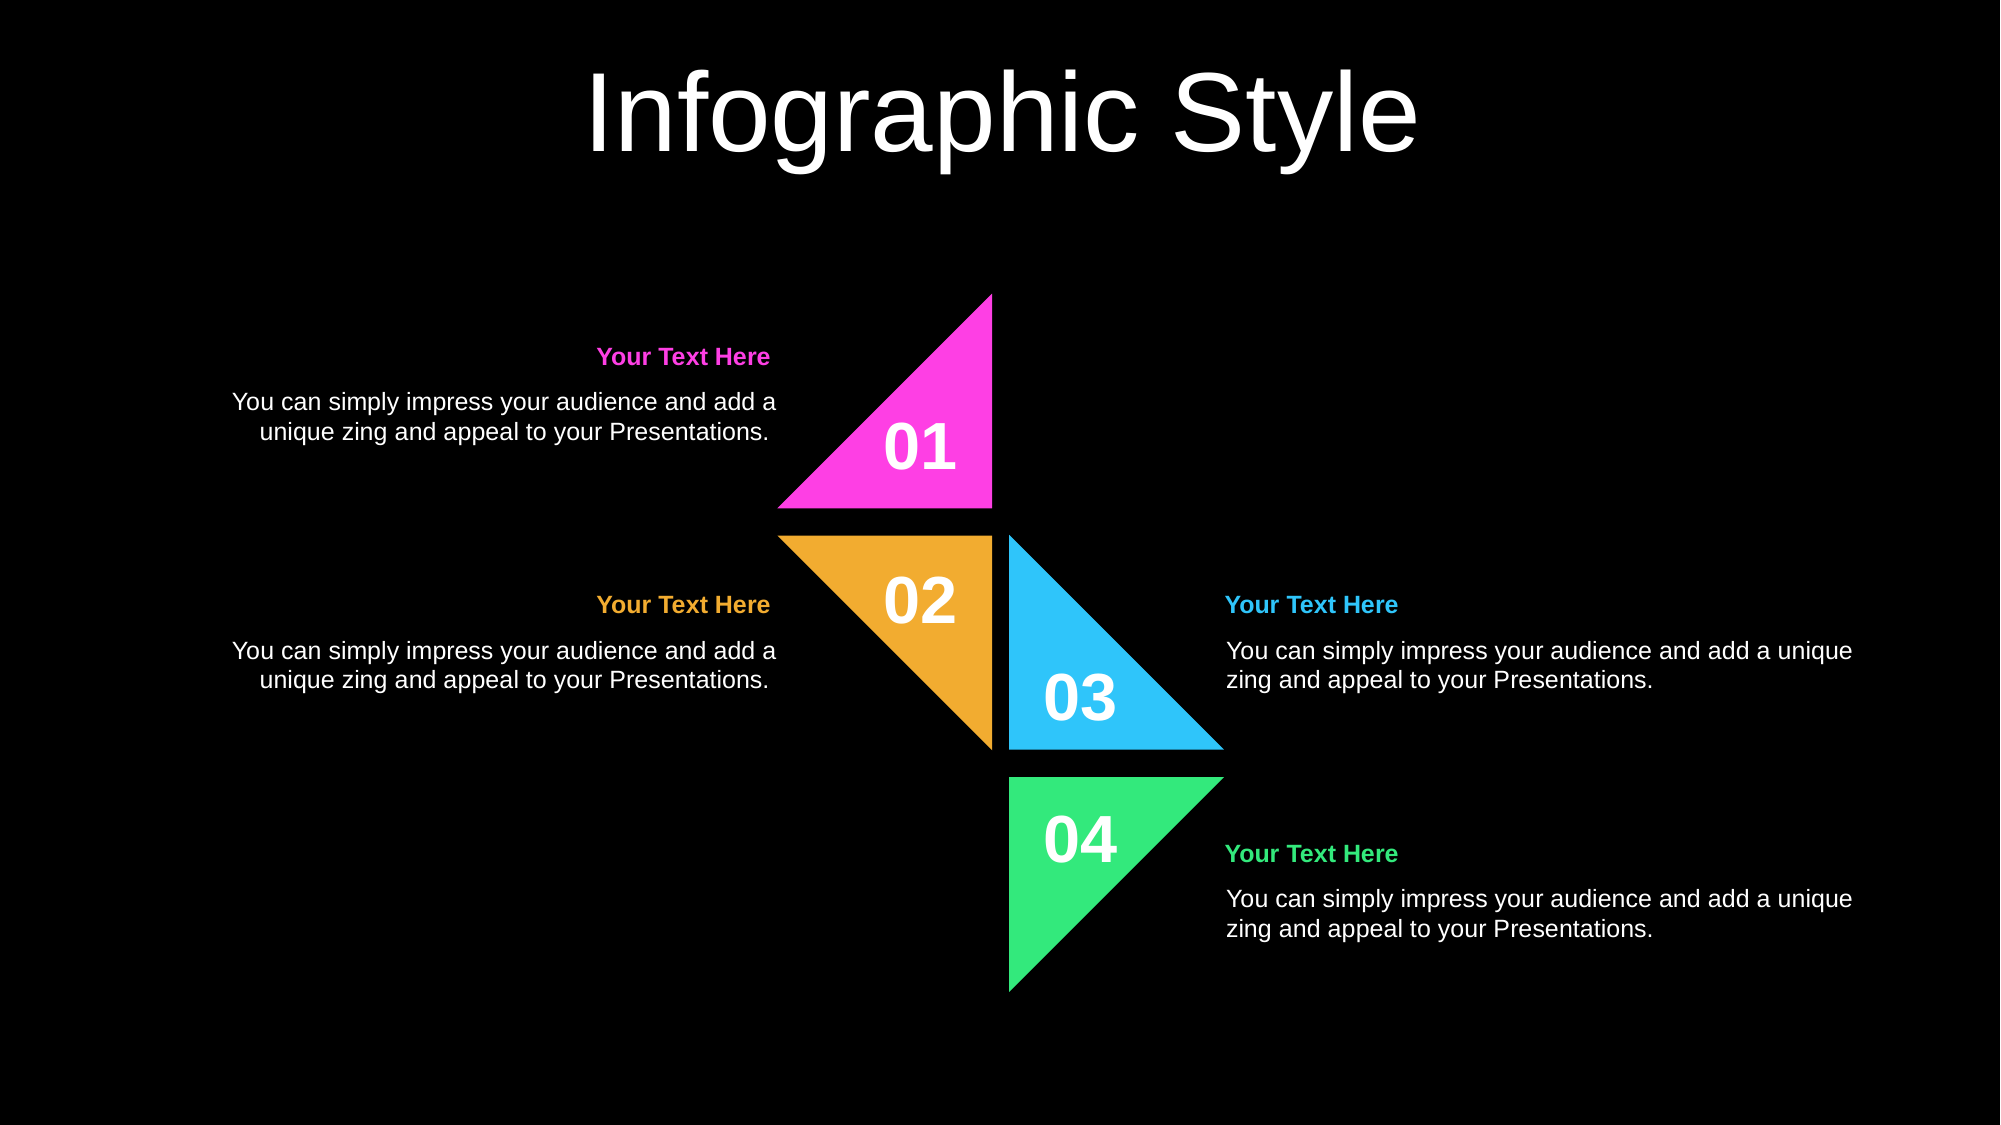

Infographic Style

Your Text Here
You can simply impress your audience and add a unique zing and appeal to your Presentations.
01

02
Your Text Here
You can simply impress your audience and add a unique zing and appeal to your Presentations.
Your Text Here
You can simply impress your audience and add a unique zing and appeal to your Presentations.
03
04
Your Text Here
You can simply impress your audience and add a unique zing and appeal to your Presentations.